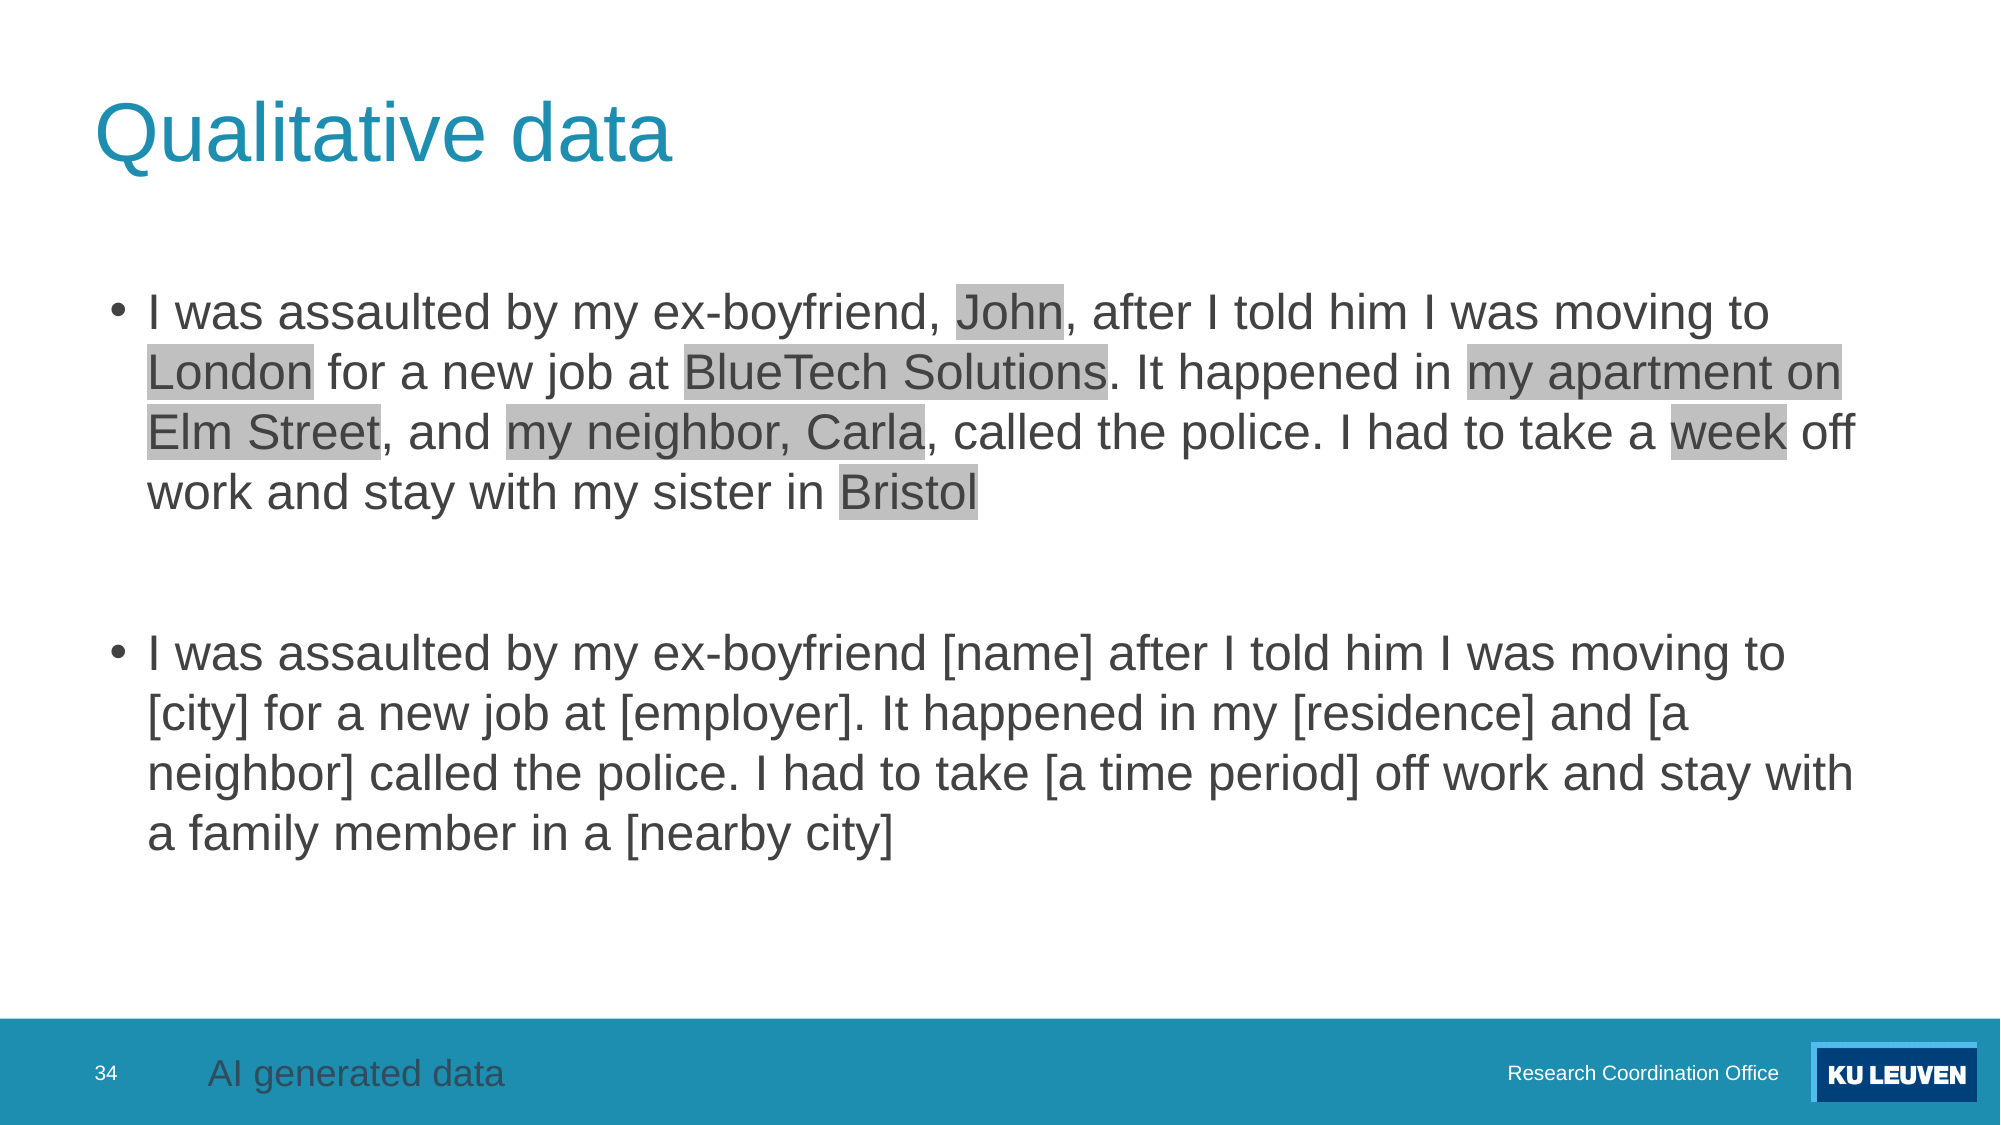

# Qualitative data
I was assaulted by my ex-boyfriend, John, after I told him I was moving to London for a new job at BlueTech Solutions. It happened in my apartment on Elm Street, and my neighbor, Carla, called the police. I had to take a week off work and stay with my sister in Bristol

I was assaulted by my ex-boyfriend [name] after I told him I was moving to [city] for a new job at [employer]. It happened in my [residence] and [a neighbor] called the police. I had to take [a time period] off work and stay with a family member in a [nearby city]
34
Research Coordination Office
AI generated data